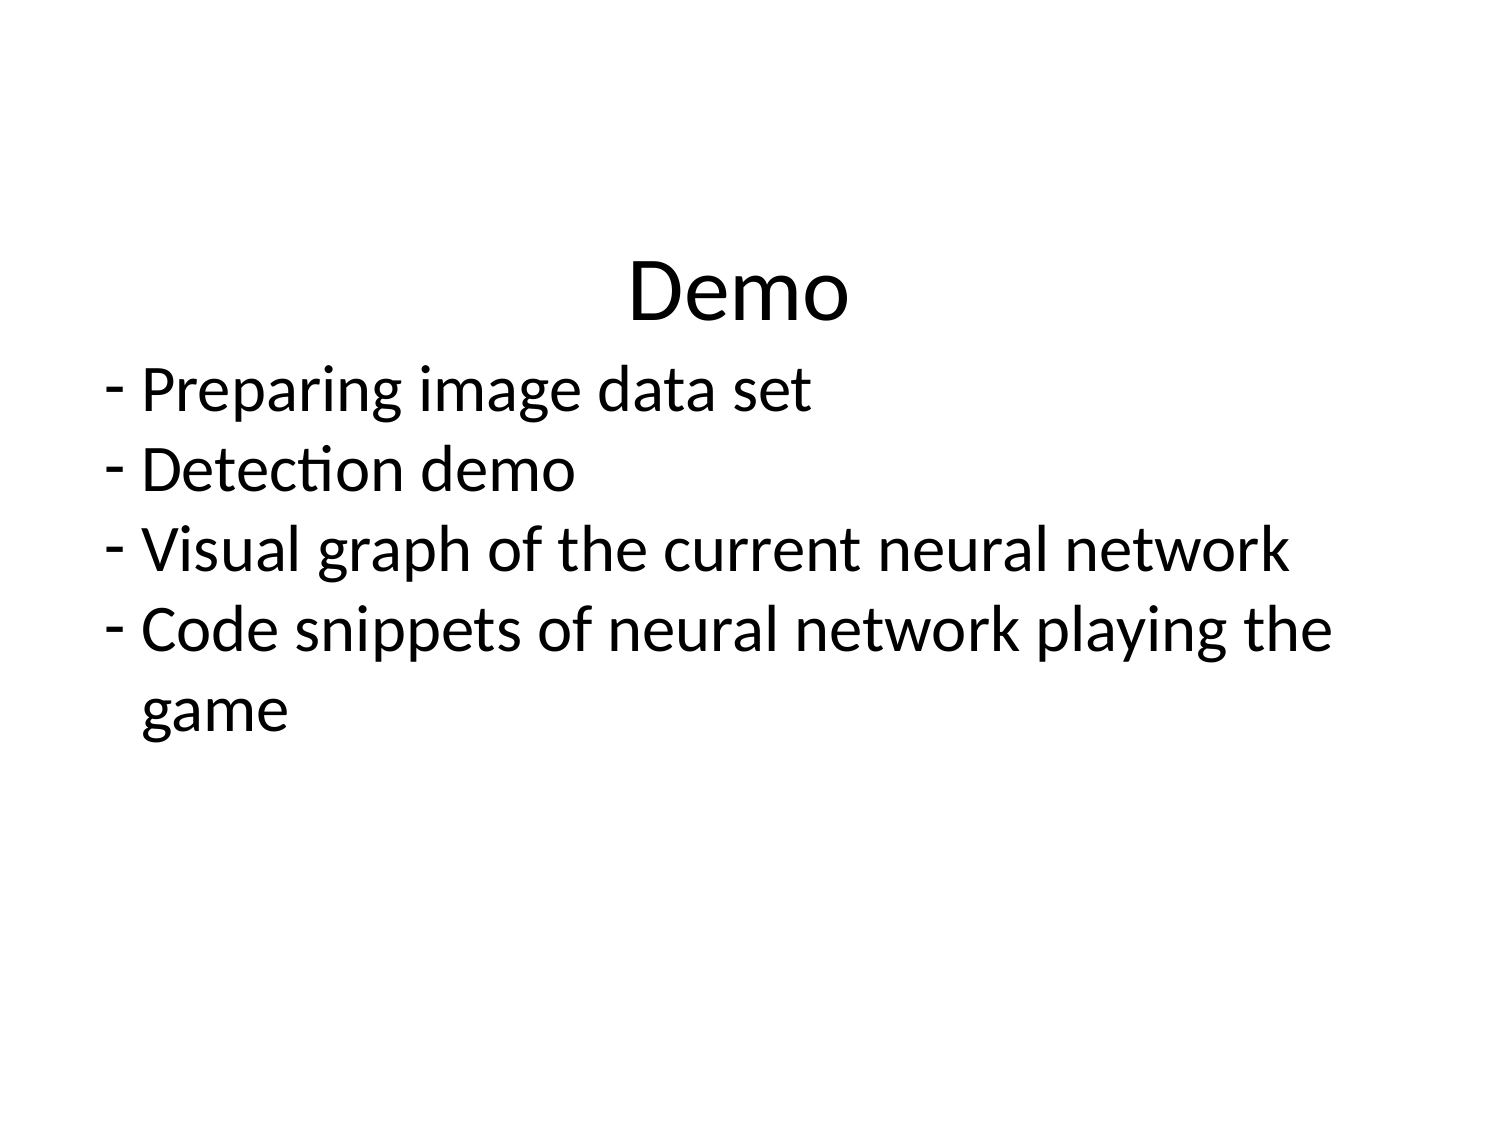

# Demo
Preparing image data set
Detection demo
Visual graph of the current neural network
Code snippets of neural network playing the game